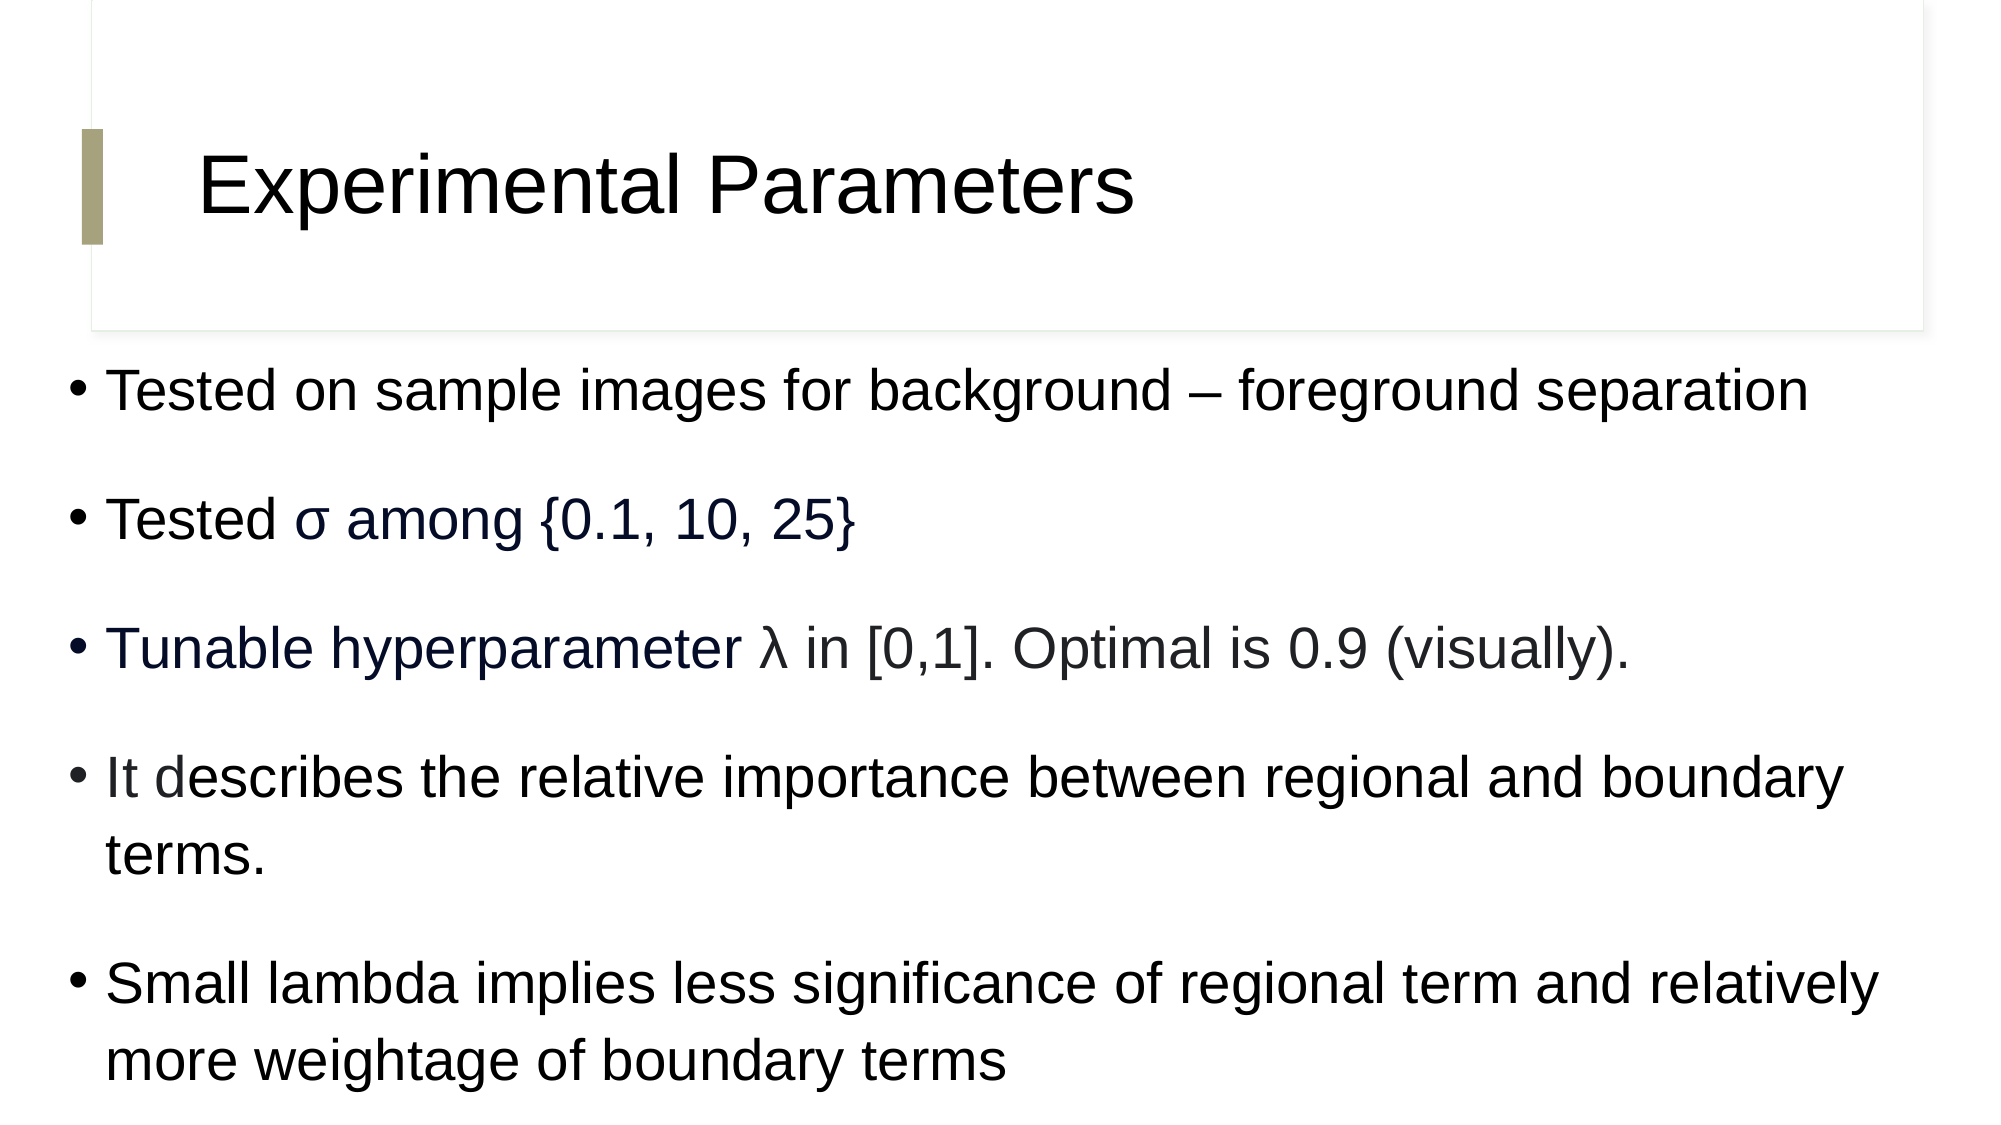

# Experimental Parameters
Tested on sample images for background – foreground separation
Tested σ among {0.1, 10, 25}
Tunable hyperparameter λ in [0,1]. Optimal is 0.9 (visually).
It describes the relative importance between regional and boundary terms.
Small lambda implies less significance of regional term and relatively more weightage of boundary terms